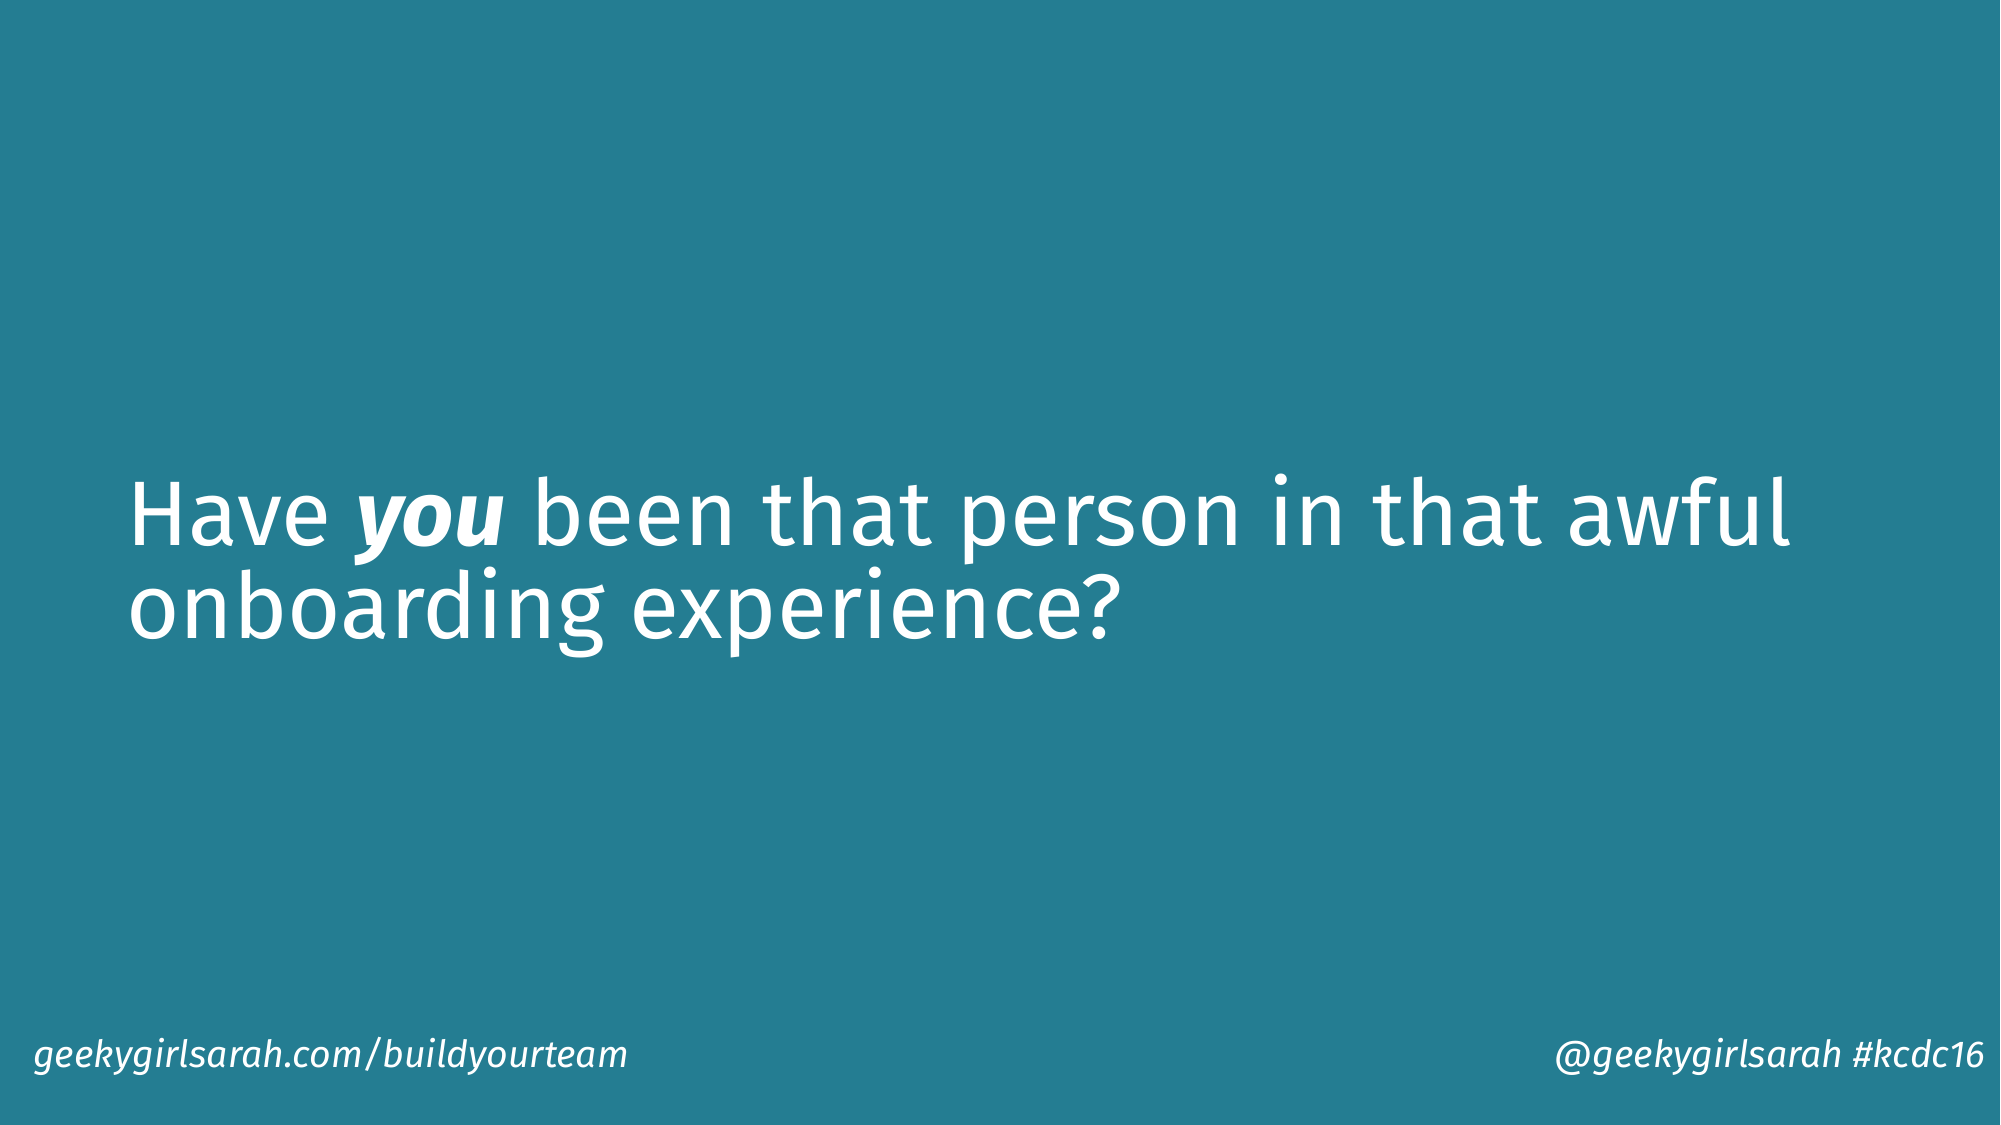

#
Have you been that person in that awful onboarding experience?